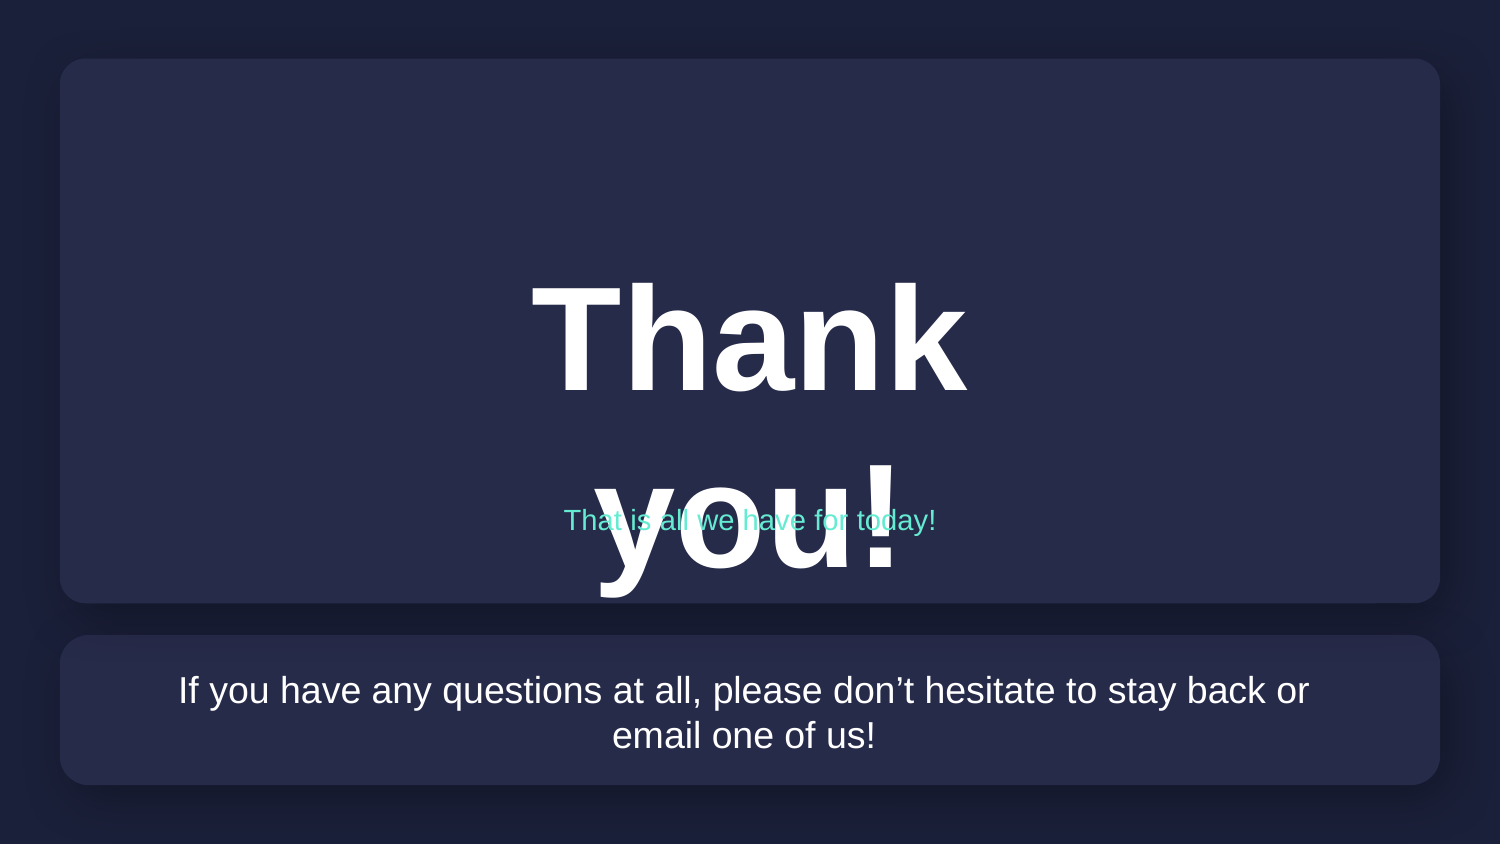

Thank you!
That is all we have for today!
# If you have any questions at all, please don’t hesitate to stay back or email one of us!